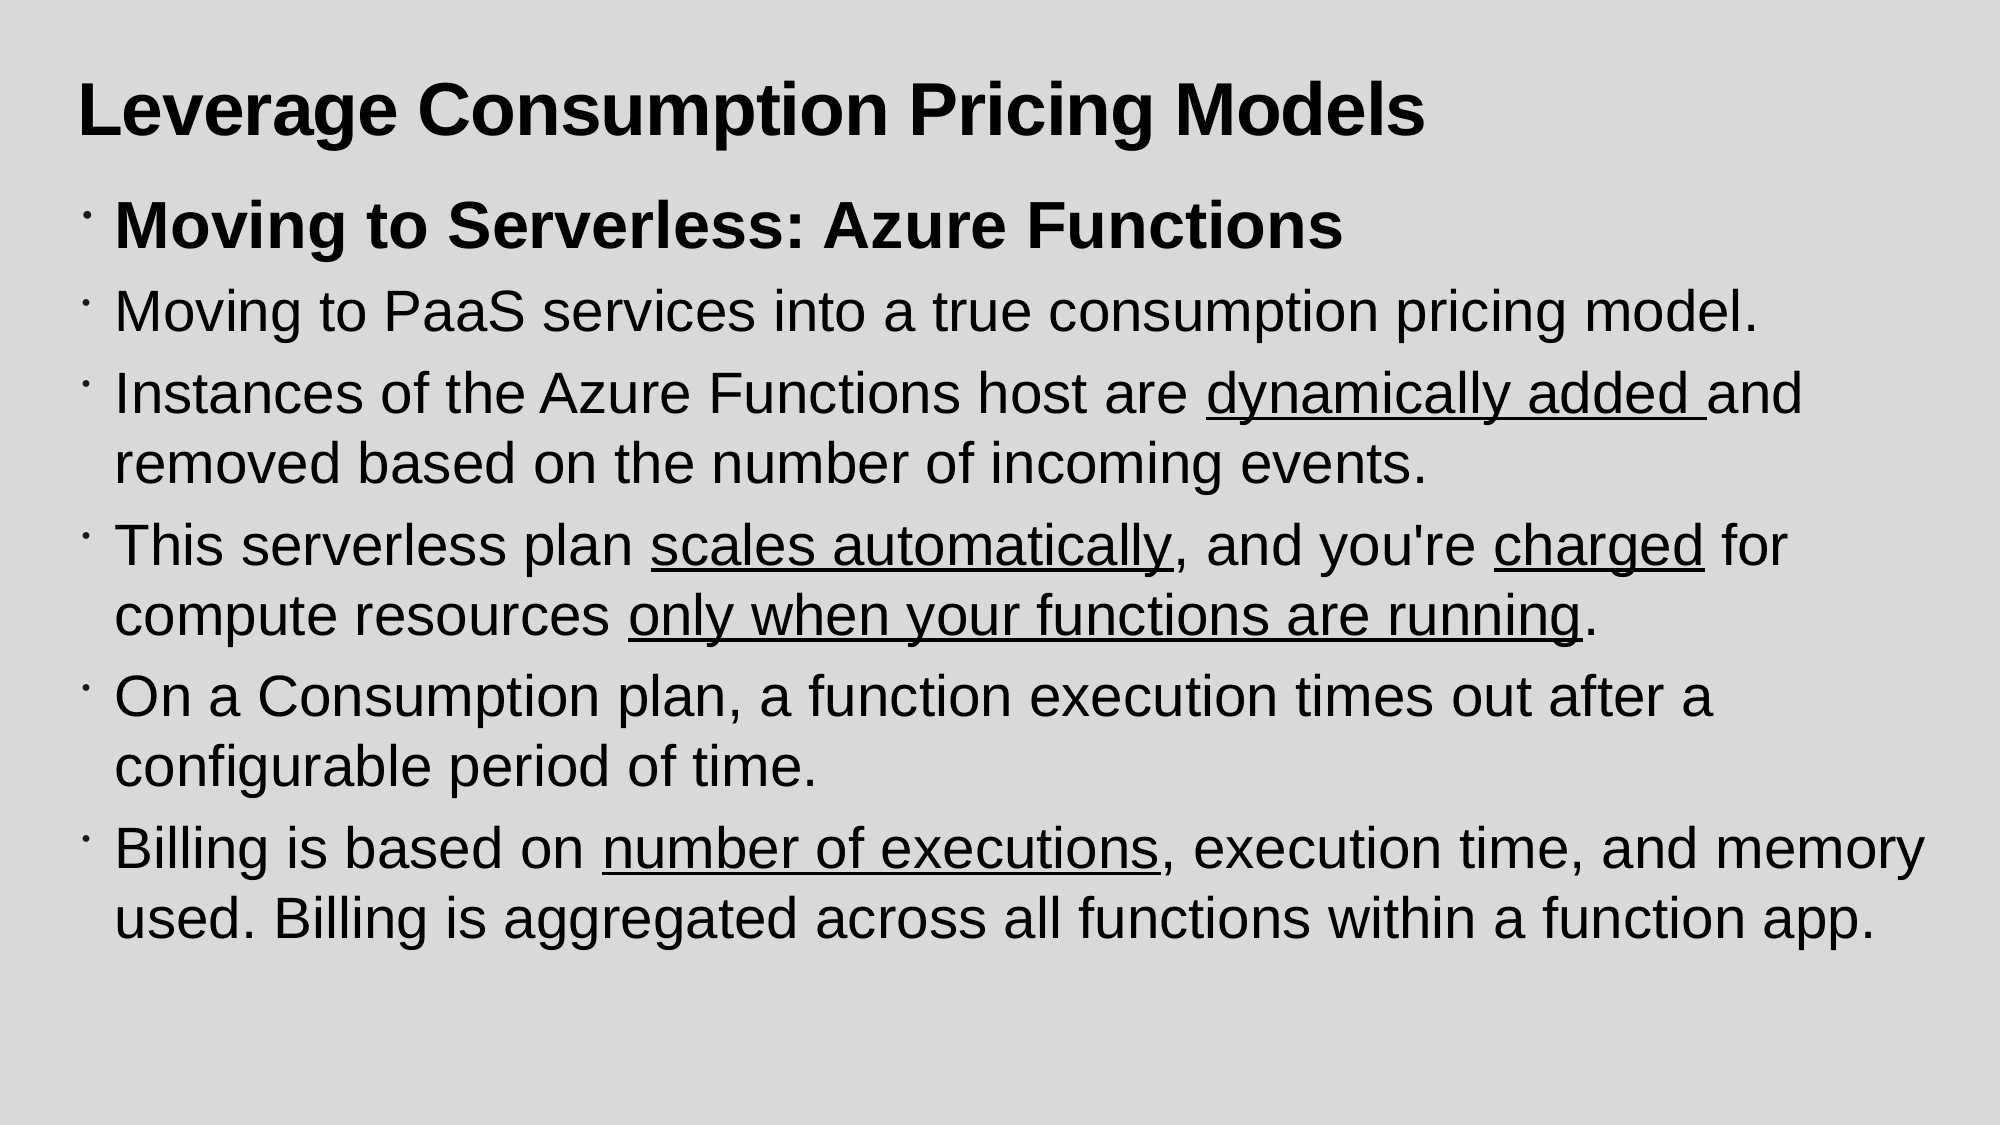

# Leverage Consumption Pricing Models
Moving to Serverless: Azure Functions
Moving to PaaS services into a true consumption pricing model.
Instances of the Azure Functions host are dynamically added and removed based on the number of incoming events.
This serverless plan scales automatically, and you're charged for compute resources only when your functions are running.
On a Consumption plan, a function execution times out after a configurable period of time.
Billing is based on number of executions, execution time, and memory used. Billing is aggregated across all functions within a function app.